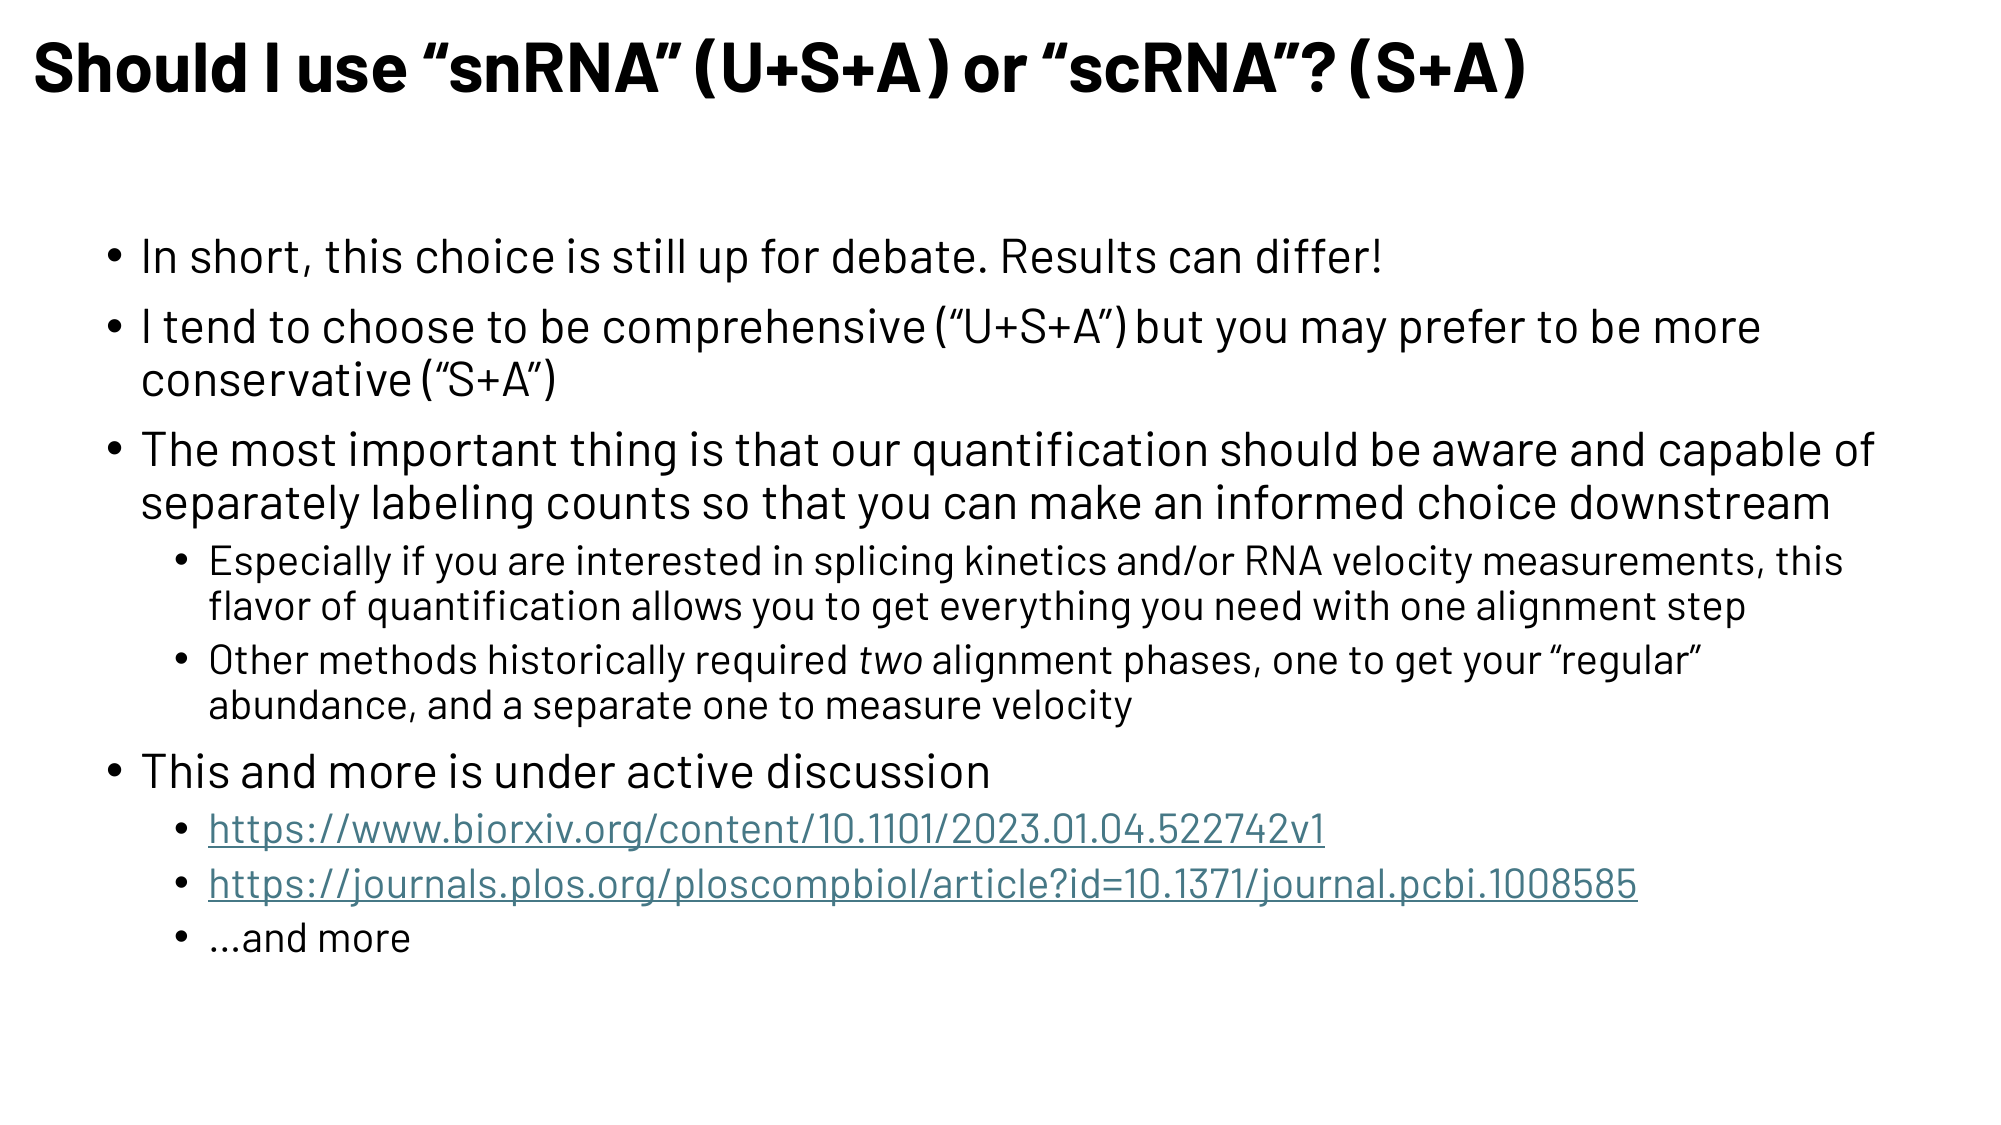

# Should I use “snRNA” (U+S+A) or “scRNA”? (S+A)
In short, this choice is still up for debate. Results can differ!
I tend to choose to be comprehensive (“U+S+A”) but you may prefer to be more conservative (“S+A”)
The most important thing is that our quantification should be aware and capable of separately labeling counts so that you can make an informed choice downstream
Especially if you are interested in splicing kinetics and/or RNA velocity measurements, this flavor of quantification allows you to get everything you need with one alignment step
Other methods historically required two alignment phases, one to get your “regular” abundance, and a separate one to measure velocity
This and more is under active discussion
https://www.biorxiv.org/content/10.1101/2023.01.04.522742v1
https://journals.plos.org/ploscompbiol/article?id=10.1371/journal.pcbi.1008585
…and more